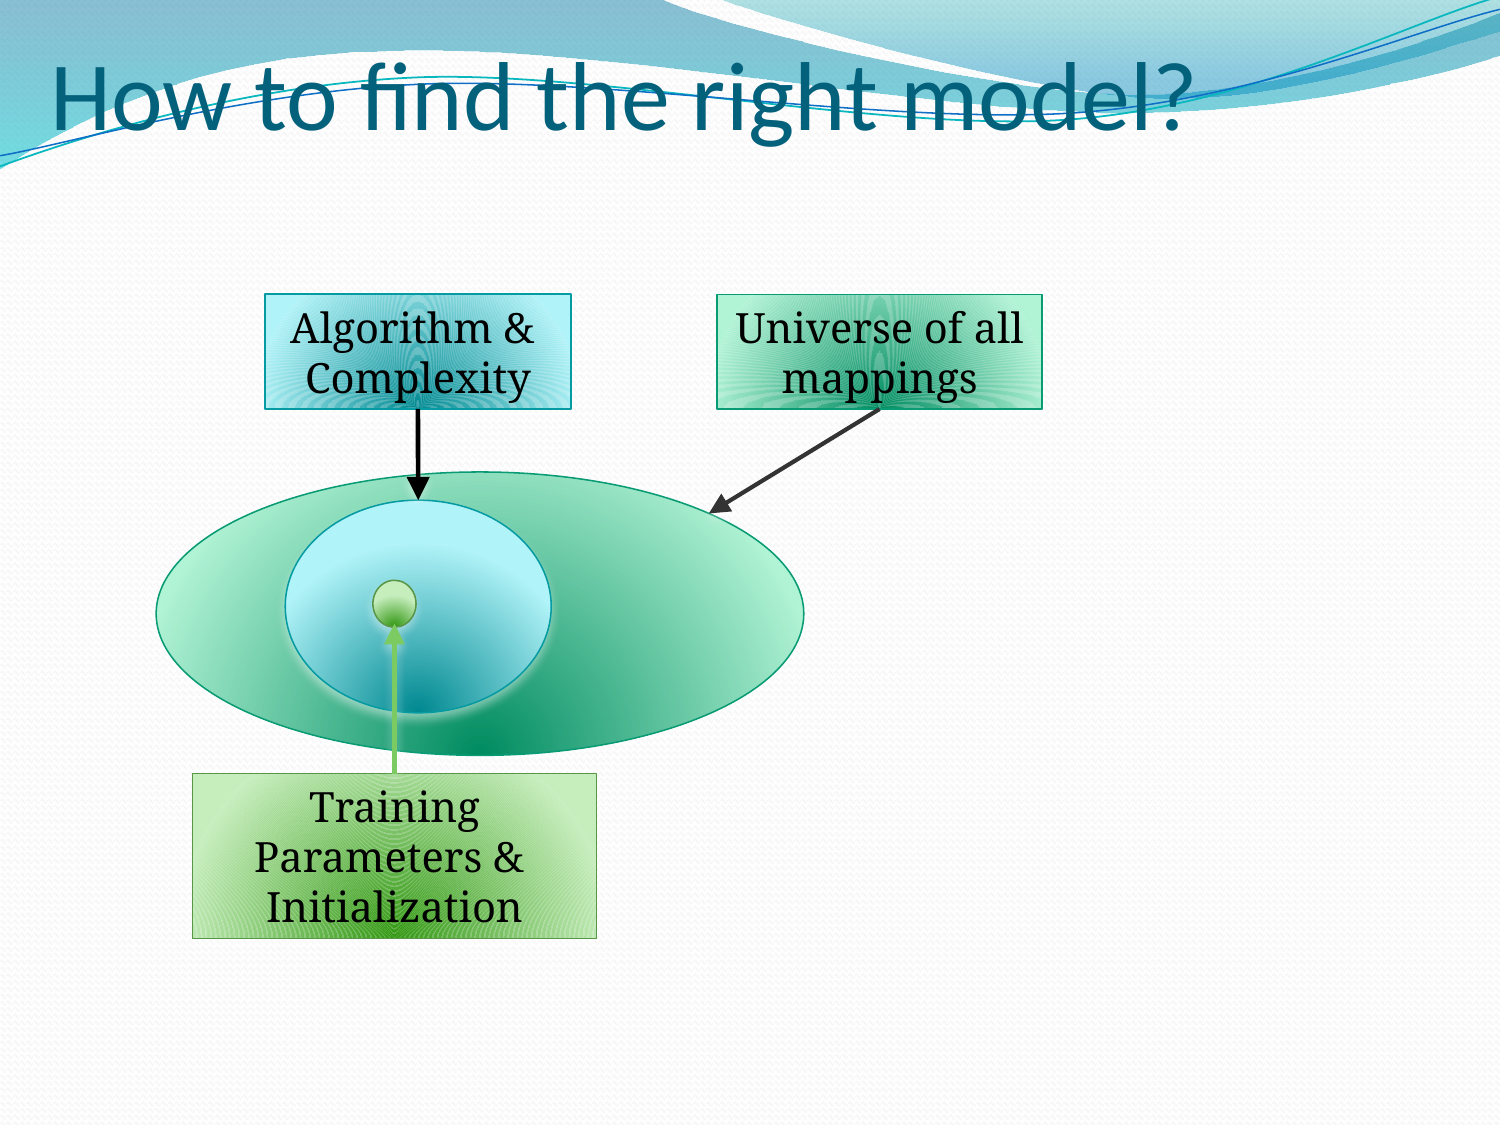

How to find the right model?
Algorithm &
Complexity
Universe of all mappings

Training Parameters &
Initialization